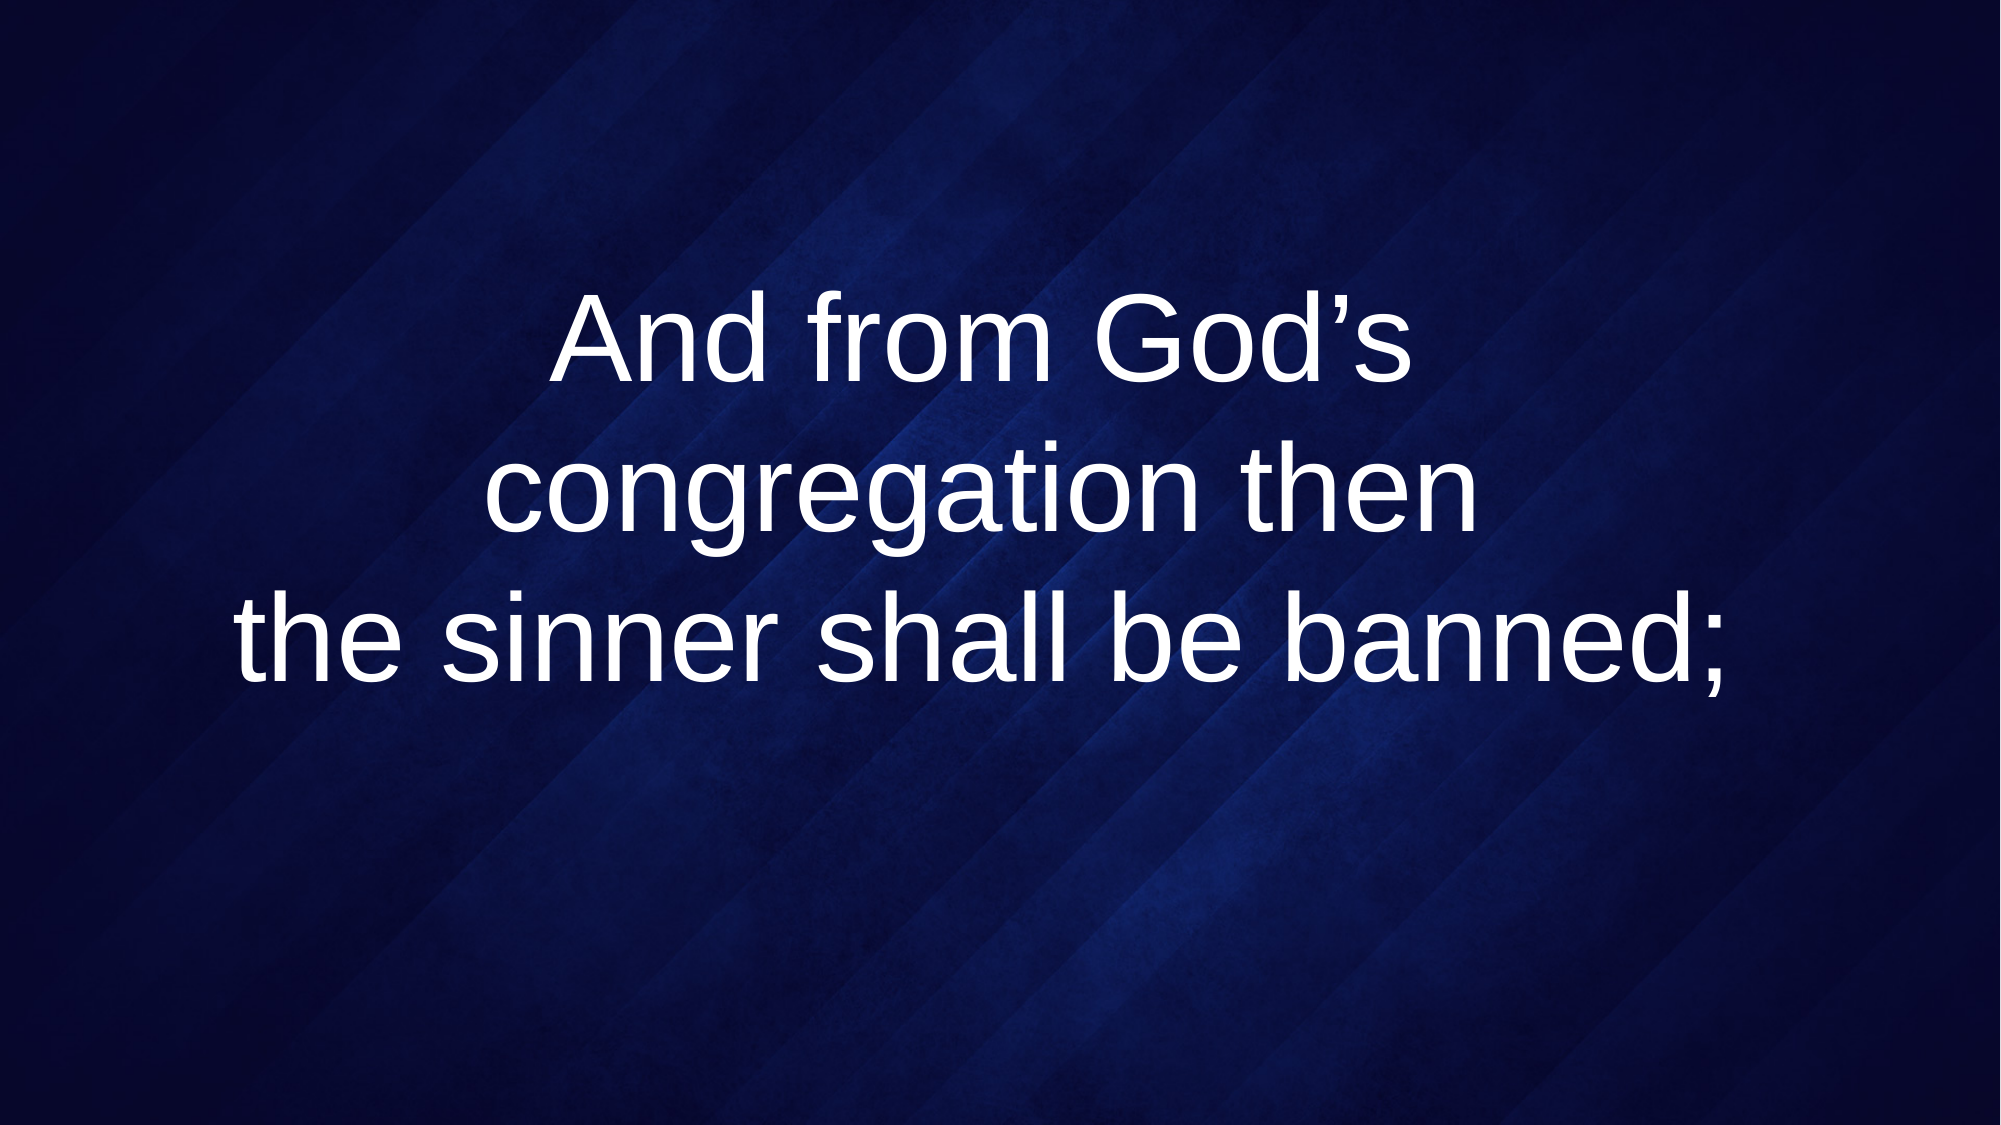

# And from God’s congregation then the sinner shall be banned;